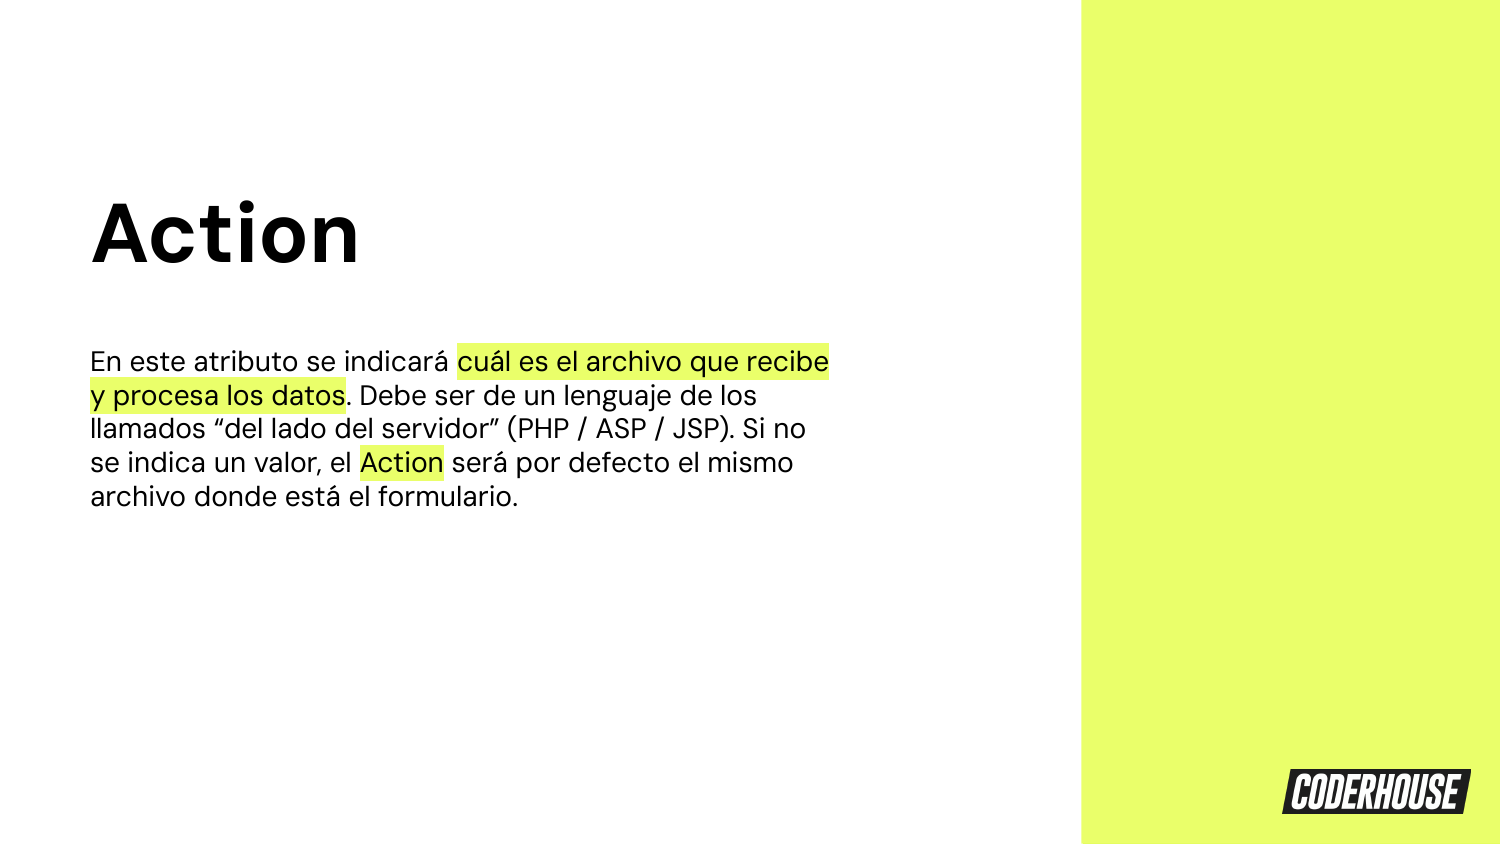

Action
En este atributo se indicará cuál es el archivo que recibe y procesa los datos. Debe ser de un lenguaje de los llamados “del lado del servidor” (PHP / ASP / JSP). Si no se indica un valor, el Action será por defecto el mismo archivo donde está el formulario.